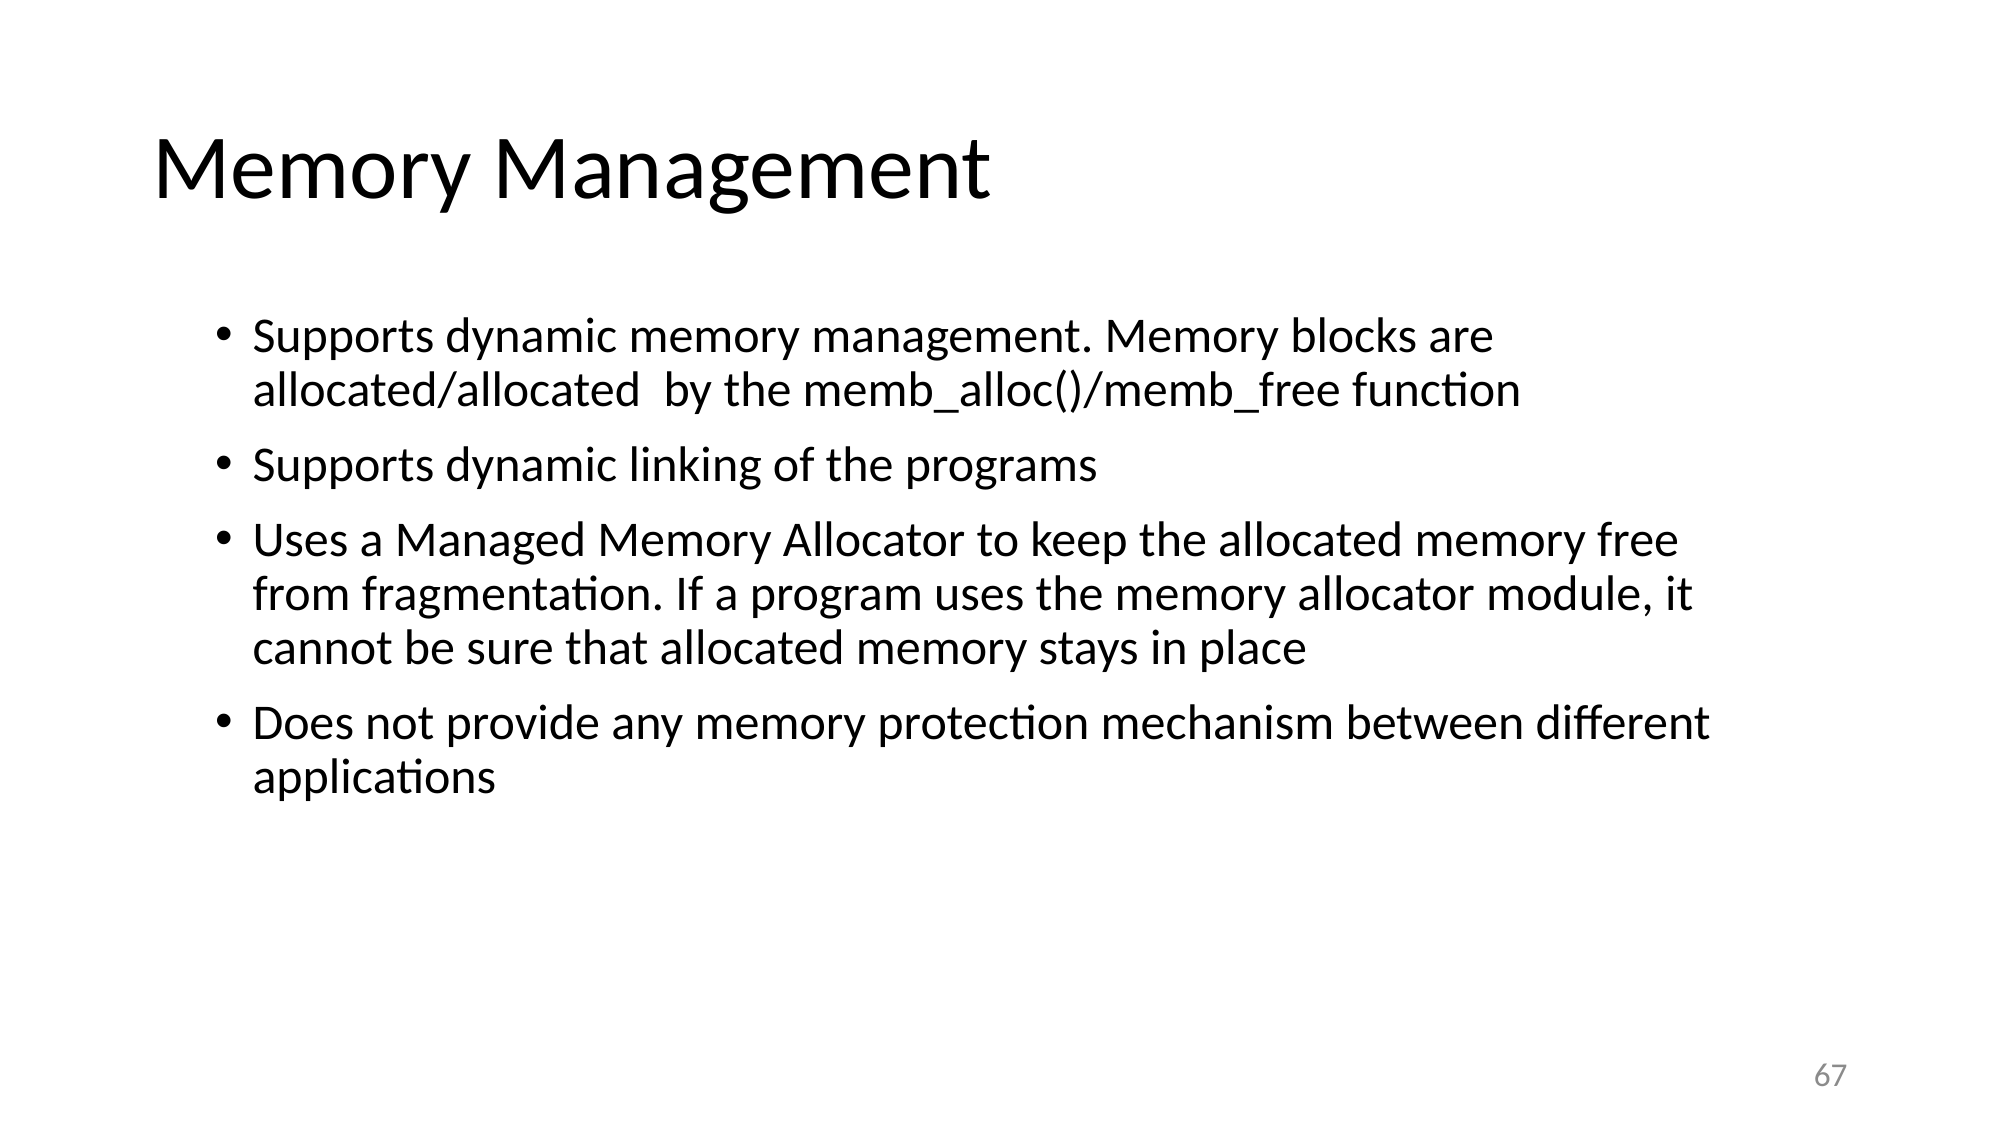

# Memory Management
Supports dynamic memory management. Memory blocks are allocated/allocated  by the memb_alloc()/memb_free function
Supports dynamic linking of the programs
Uses a Managed Memory Allocator to keep the allocated memory free from fragmentation. If a program uses the memory allocator module, it cannot be sure that allocated memory stays in place
Does not provide any memory protection mechanism between different applications
67